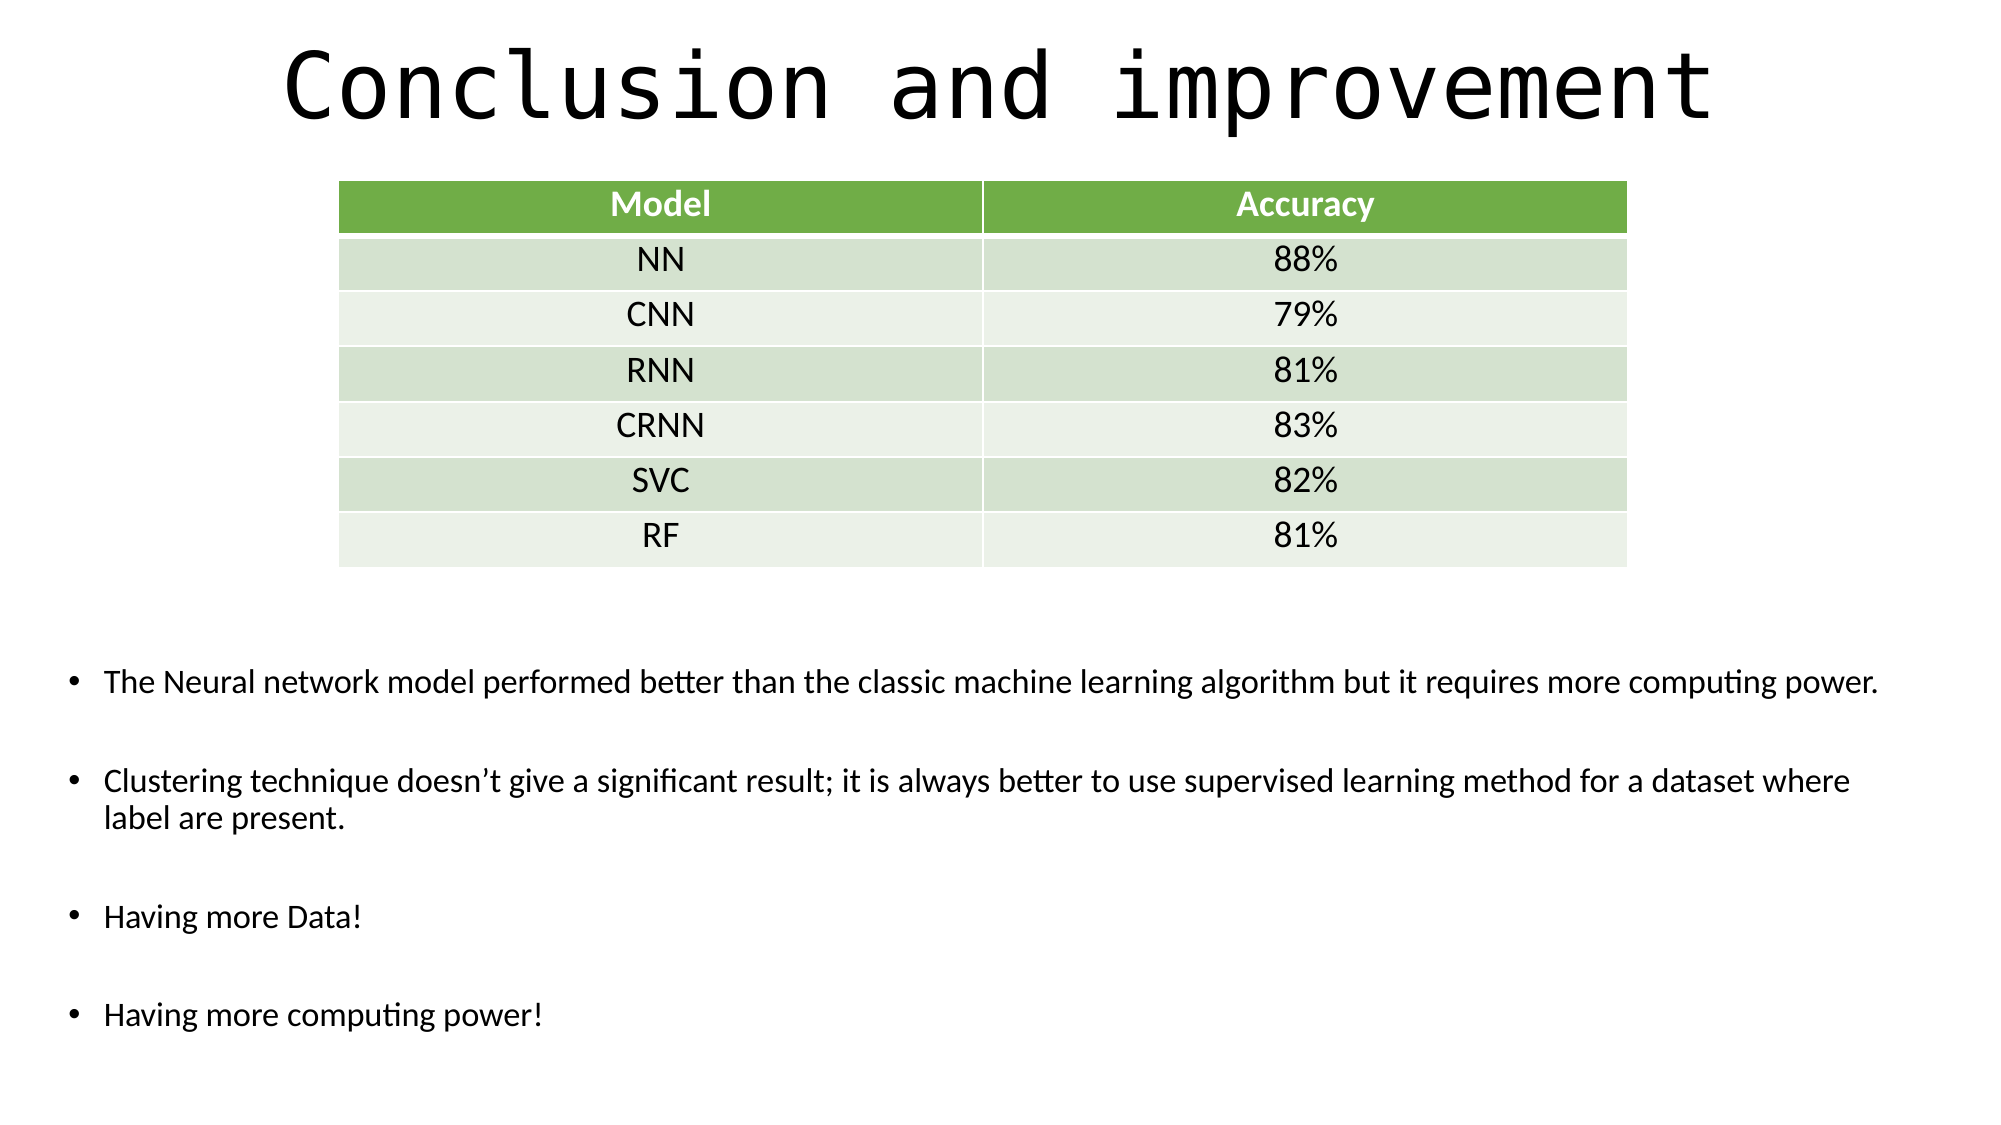

# Conclusion and improvement
| Model | Accuracy |
| --- | --- |
| NN | 88% |
| CNN | 79% |
| RNN | 81% |
| CRNN | 83% |
| SVC | 82% |
| RF | 81% |
The Neural network model performed better than the classic machine learning algorithm but it requires more computing power.

Clustering technique doesn’t give a significant result; it is always better to use supervised learning method for a dataset where label are present.

Having more Data!

Having more computing power!